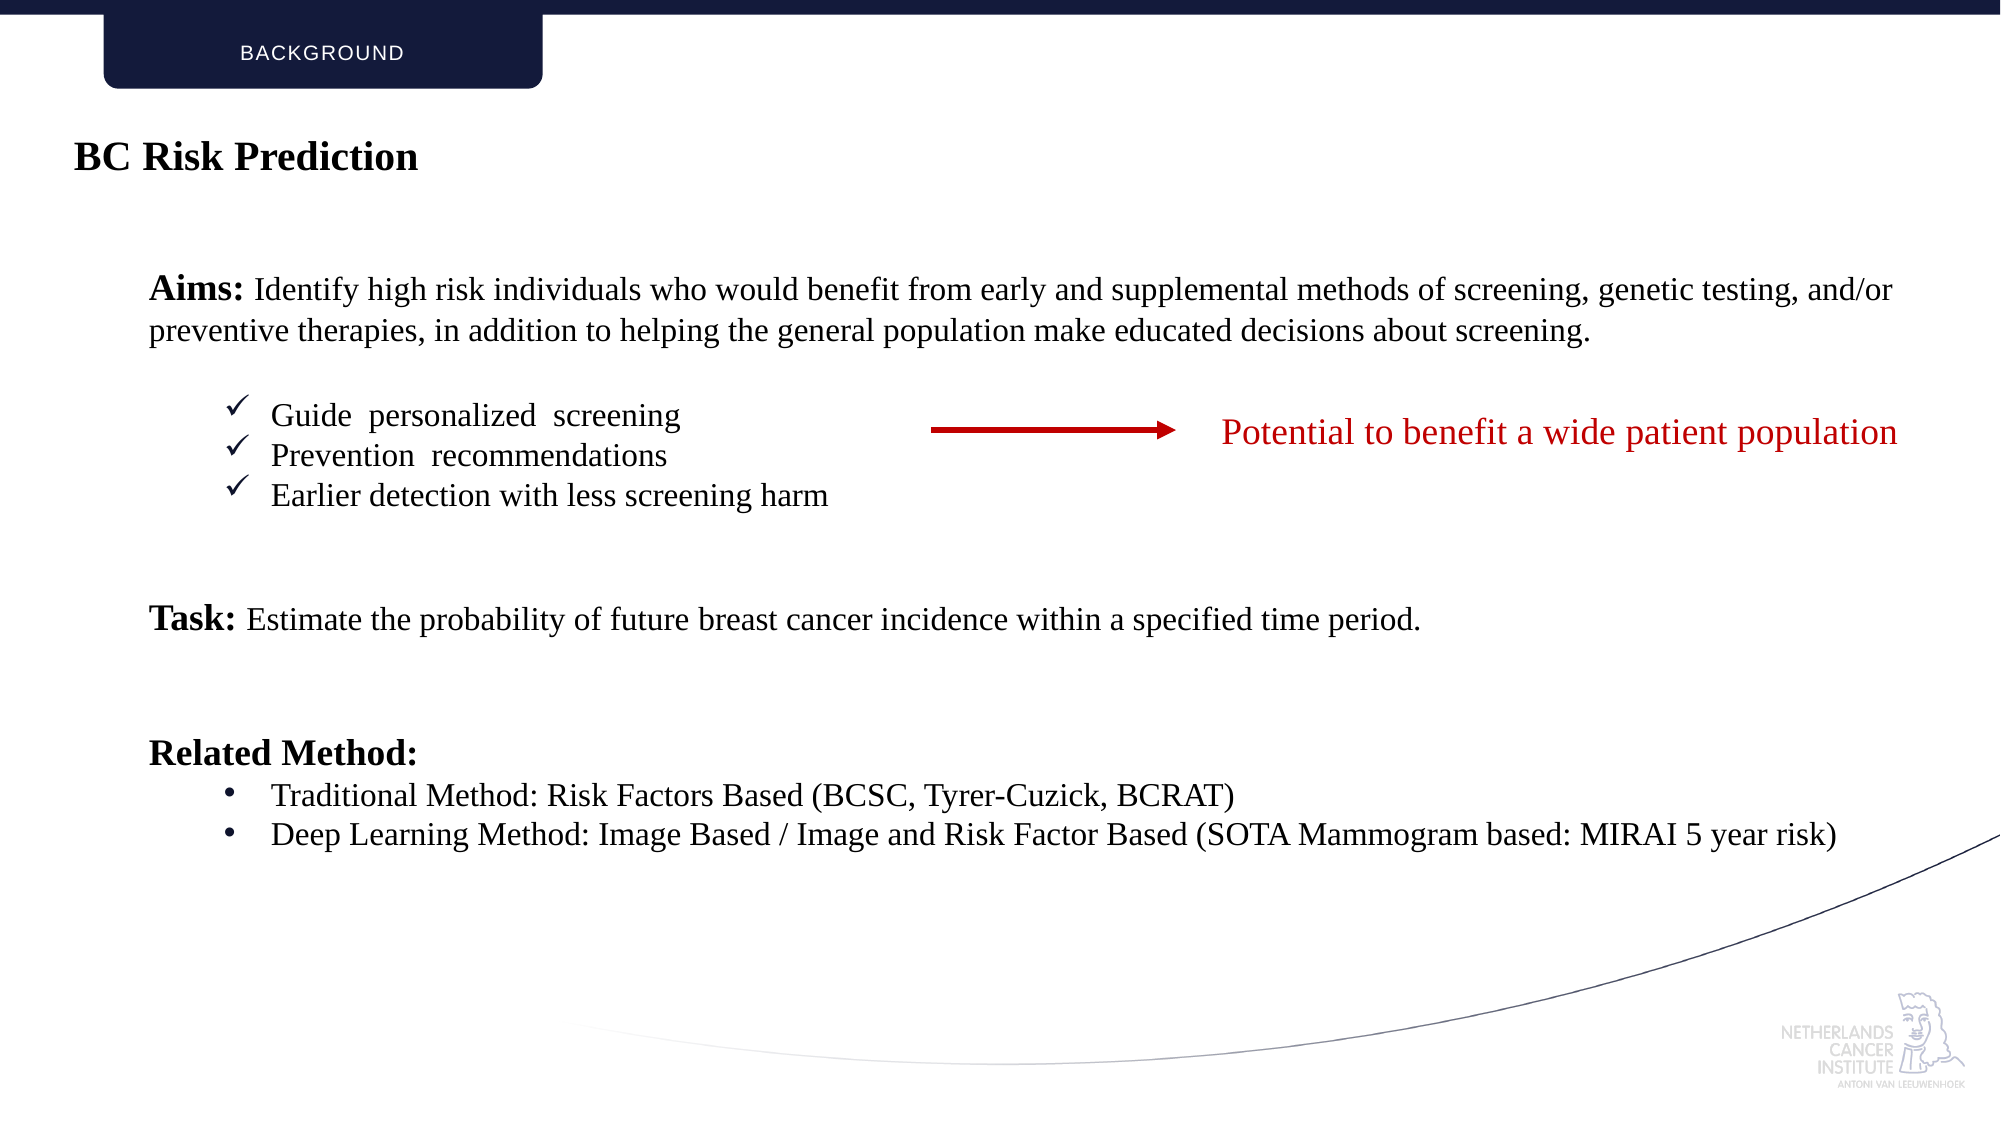

Background
BC Risk Prediction

Aims: Identify high risk individuals who would benefit from early and supplemental methods of screening, genetic testing, and/or preventive therapies, in addition to helping the general population make educated decisions about screening.

Guide  personalized  screening
Prevention  recommendations
Earlier detection with less screening harm

Task: Estimate the probability of future breast cancer incidence within a specified time period.

Related Method:
Traditional Method: Risk Factors Based (BCSC, Tyrer-Cuzick, BCRAT)
Deep Learning Method: Image Based / Image and Risk Factor Based (SOTA Mammogram based: MIRAI 5 year risk)
Potential to benefit a wide patient population